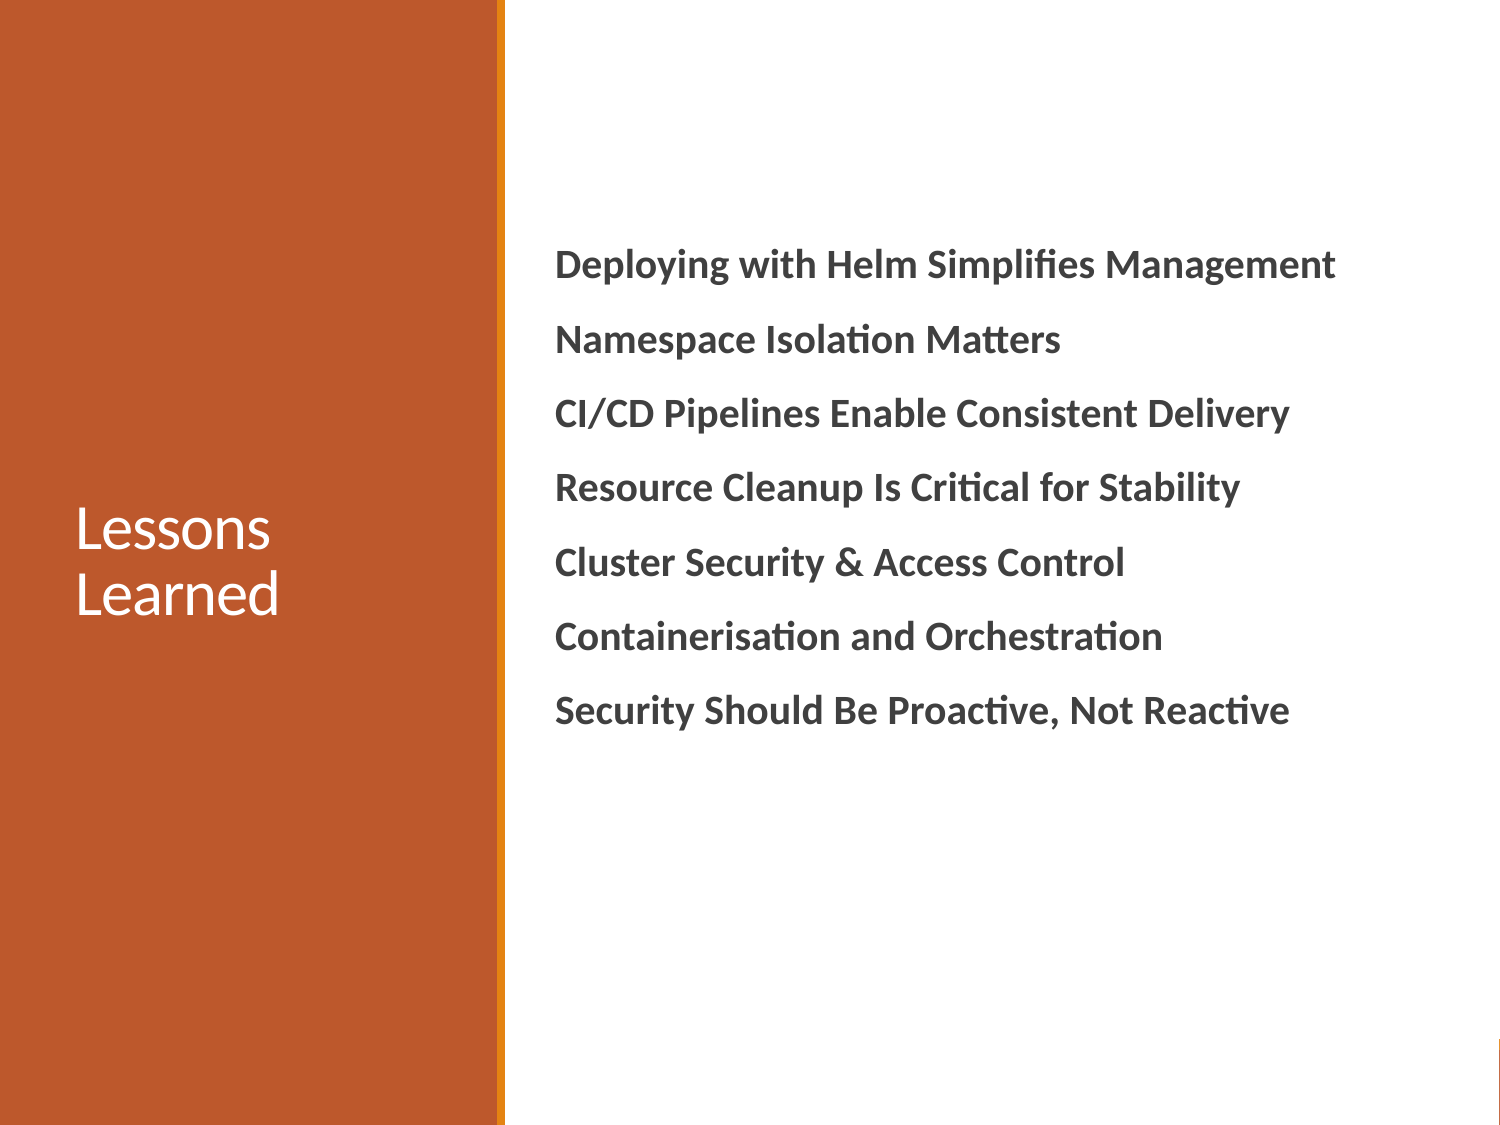

# Lessons Learned
Deploying with Helm Simplifies Management
Namespace Isolation Matters
CI/CD Pipelines Enable Consistent Delivery
Resource Cleanup Is Critical for Stability
Cluster Security & Access Control
Containerisation and Orchestration
Security Should Be Proactive, Not Reactive